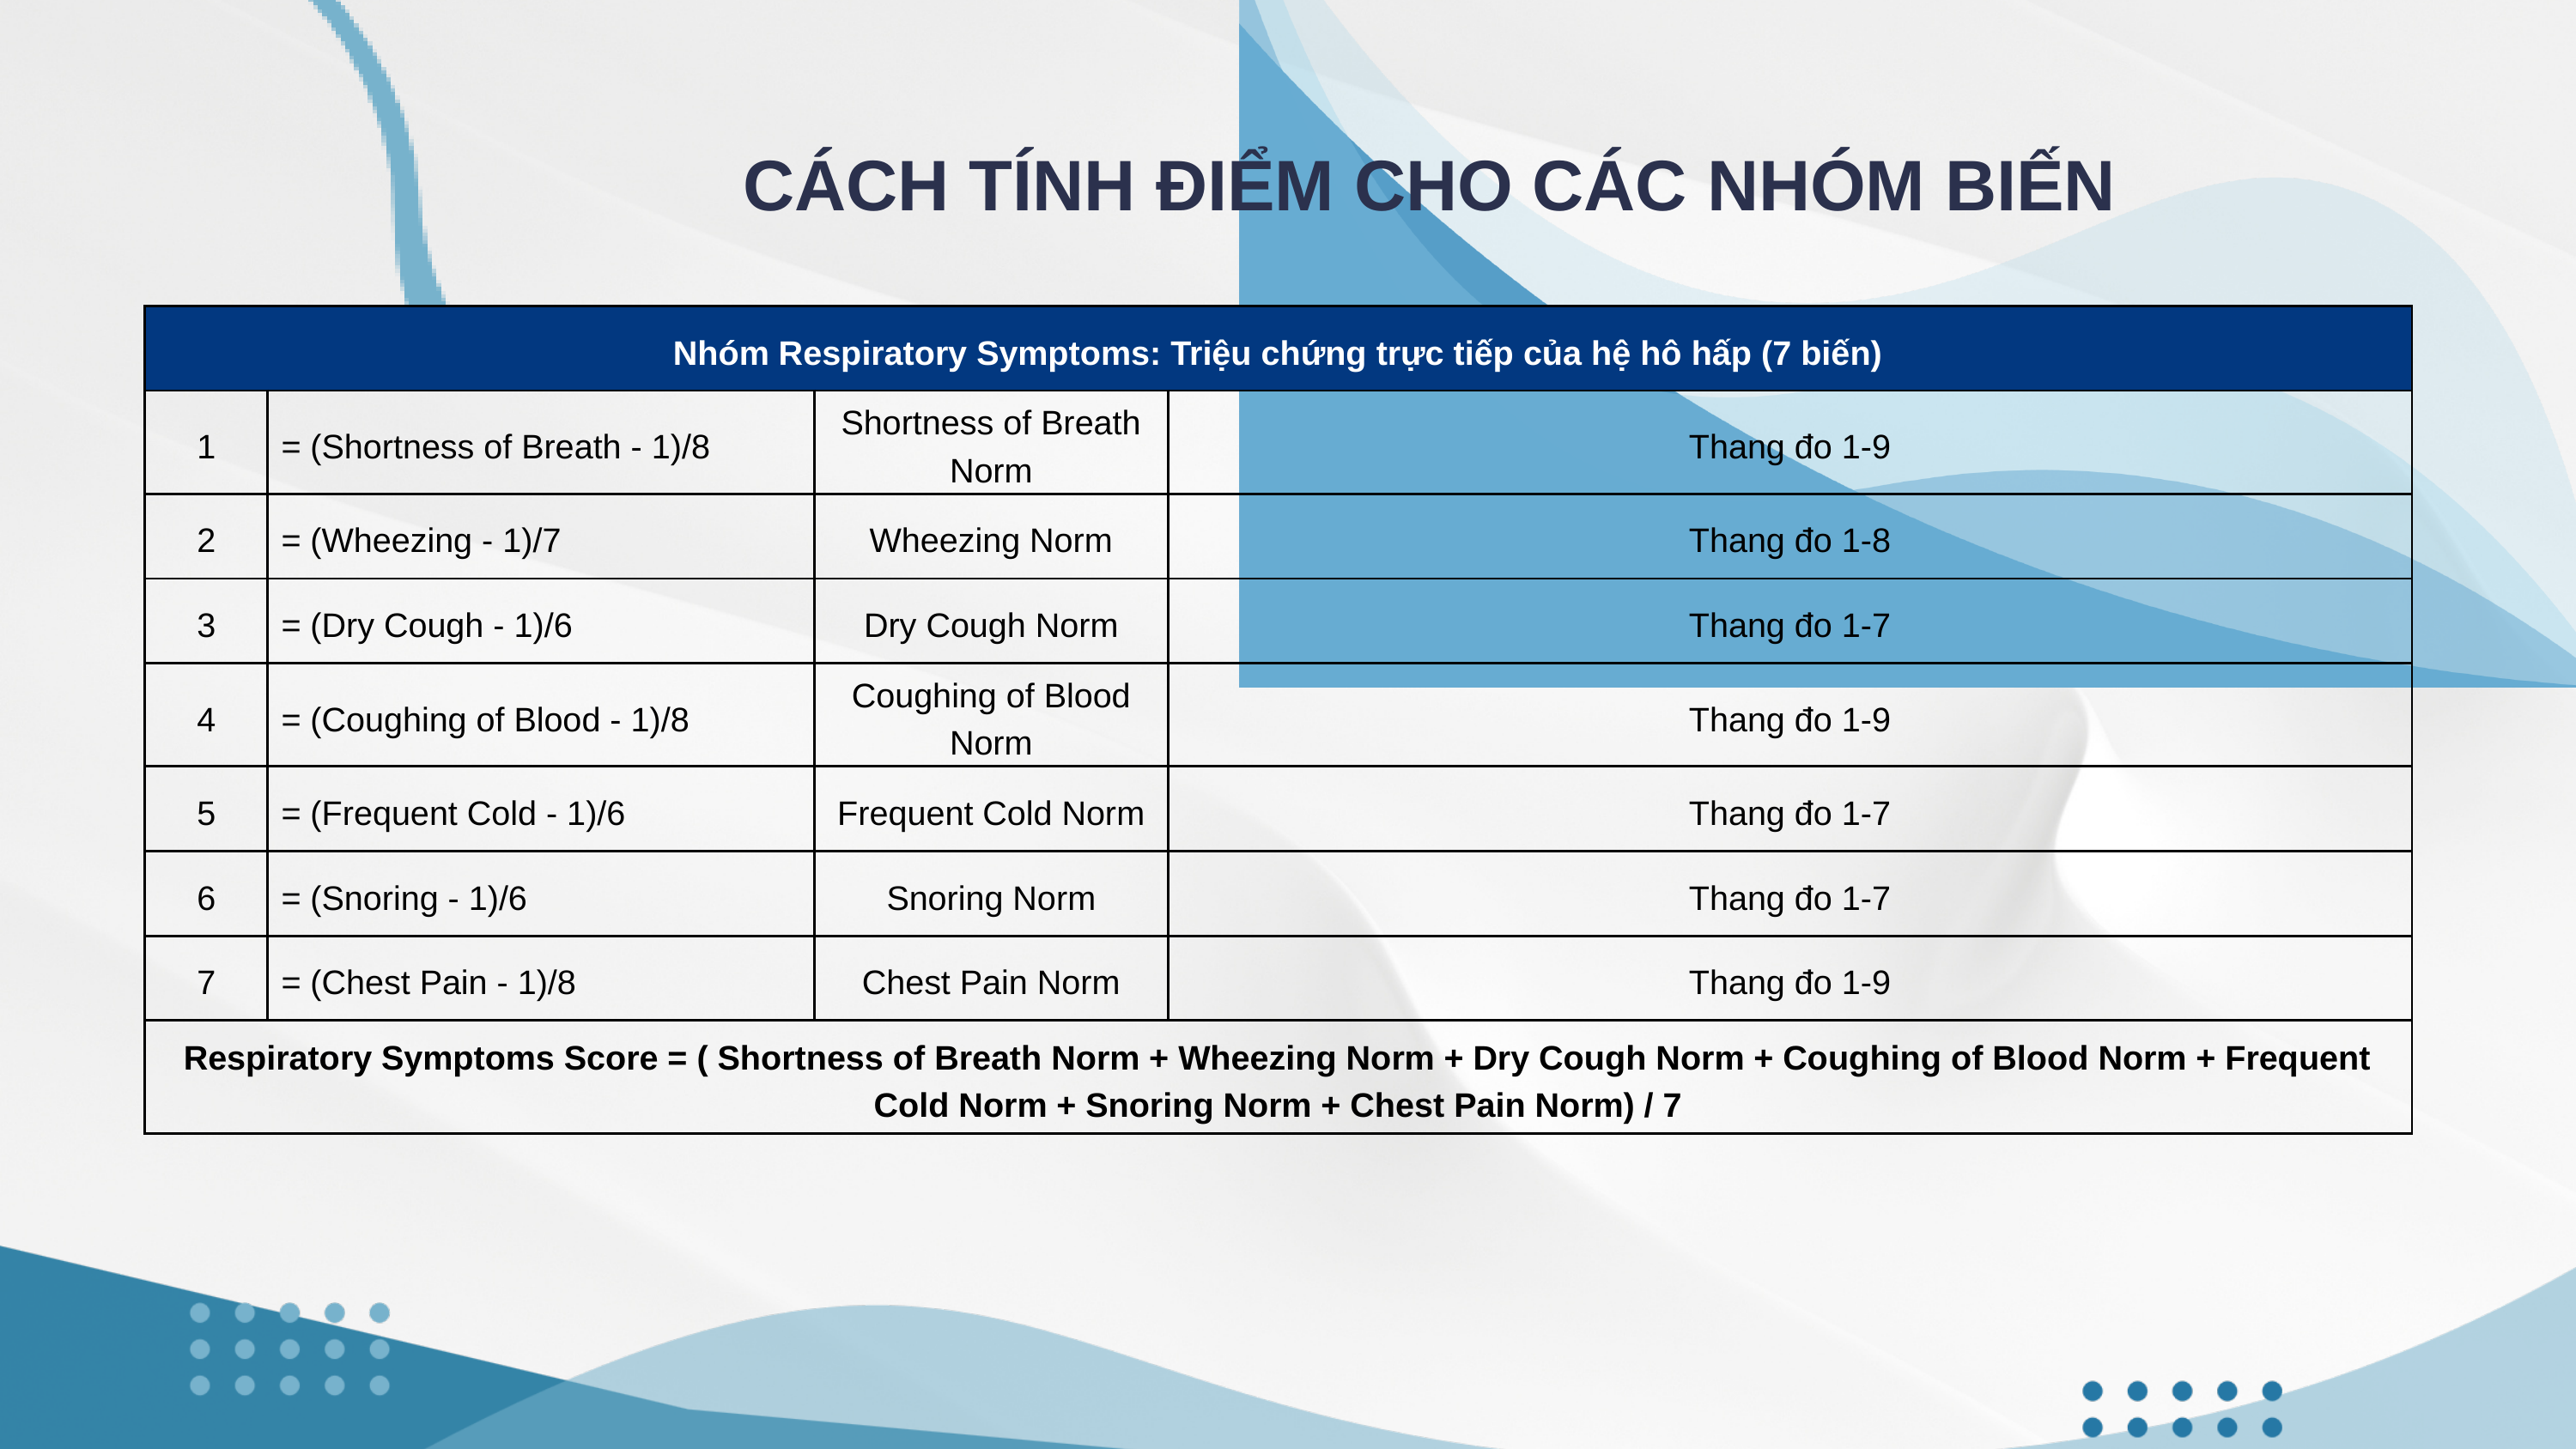

CÁCH TÍNH ĐIỂM CHO CÁC NHÓM BIẾN
| Nhóm Respiratory Symptoms: Triệu chứng trực tiếp của hệ hô hấp (7 biến) | Nhóm Respiratory Symptoms: Triệu chứng trực tiếp của hệ hô hấp (7 biến) | Nhóm Respiratory Symptoms: Triệu chứng trực tiếp của hệ hô hấp (7 biến) | Nhóm Respiratory Symptoms: Triệu chứng trực tiếp của hệ hô hấp (7 biến) |
| --- | --- | --- | --- |
| 1 | = (Shortness of Breath - 1)/8 | Shortness of Breath Norm | Thang đo 1-9 |
| 2 | = (Wheezing - 1)/7 | Wheezing Norm | Thang đo 1-8 |
| 3 | = (Dry Cough - 1)/6 | Dry Cough Norm | Thang đo 1-7 |
| 4 | = (Coughing of Blood - 1)/8 | Coughing of Blood Norm | Thang đo 1-9 |
| 5 | = (Frequent Cold - 1)/6 | Frequent Cold Norm | Thang đo 1-7 |
| 6 | = (Snoring - 1)/6 | Snoring Norm | Thang đo 1-7 |
| 7 | = (Chest Pain - 1)/8 | Chest Pain Norm | Thang đo 1-9 |
| Respiratory Symptoms Score = ( Shortness of Breath Norm + Wheezing Norm + Dry Cough Norm + Coughing of Blood Norm + Frequent Cold Norm + Snoring Norm + Chest Pain Norm) / 7 | Respiratory Symptoms Score = ( Shortness of Breath Norm + Wheezing Norm + Dry Cough Norm + Coughing of Blood Norm + Frequent Cold Norm + Snoring Norm + Chest Pain Norm) / 7 | Respiratory Symptoms Score = ( Shortness of Breath Norm + Wheezing Norm + Dry Cough Norm + Coughing of Blood Norm + Frequent Cold Norm + Snoring Norm + Chest Pain Norm) / 7 | Respiratory Symptoms Score = ( Shortness of Breath Norm + Wheezing Norm + Dry Cough Norm + Coughing of Blood Norm + Frequent Cold Norm + Snoring Norm + Chest Pain Norm) / 7 |